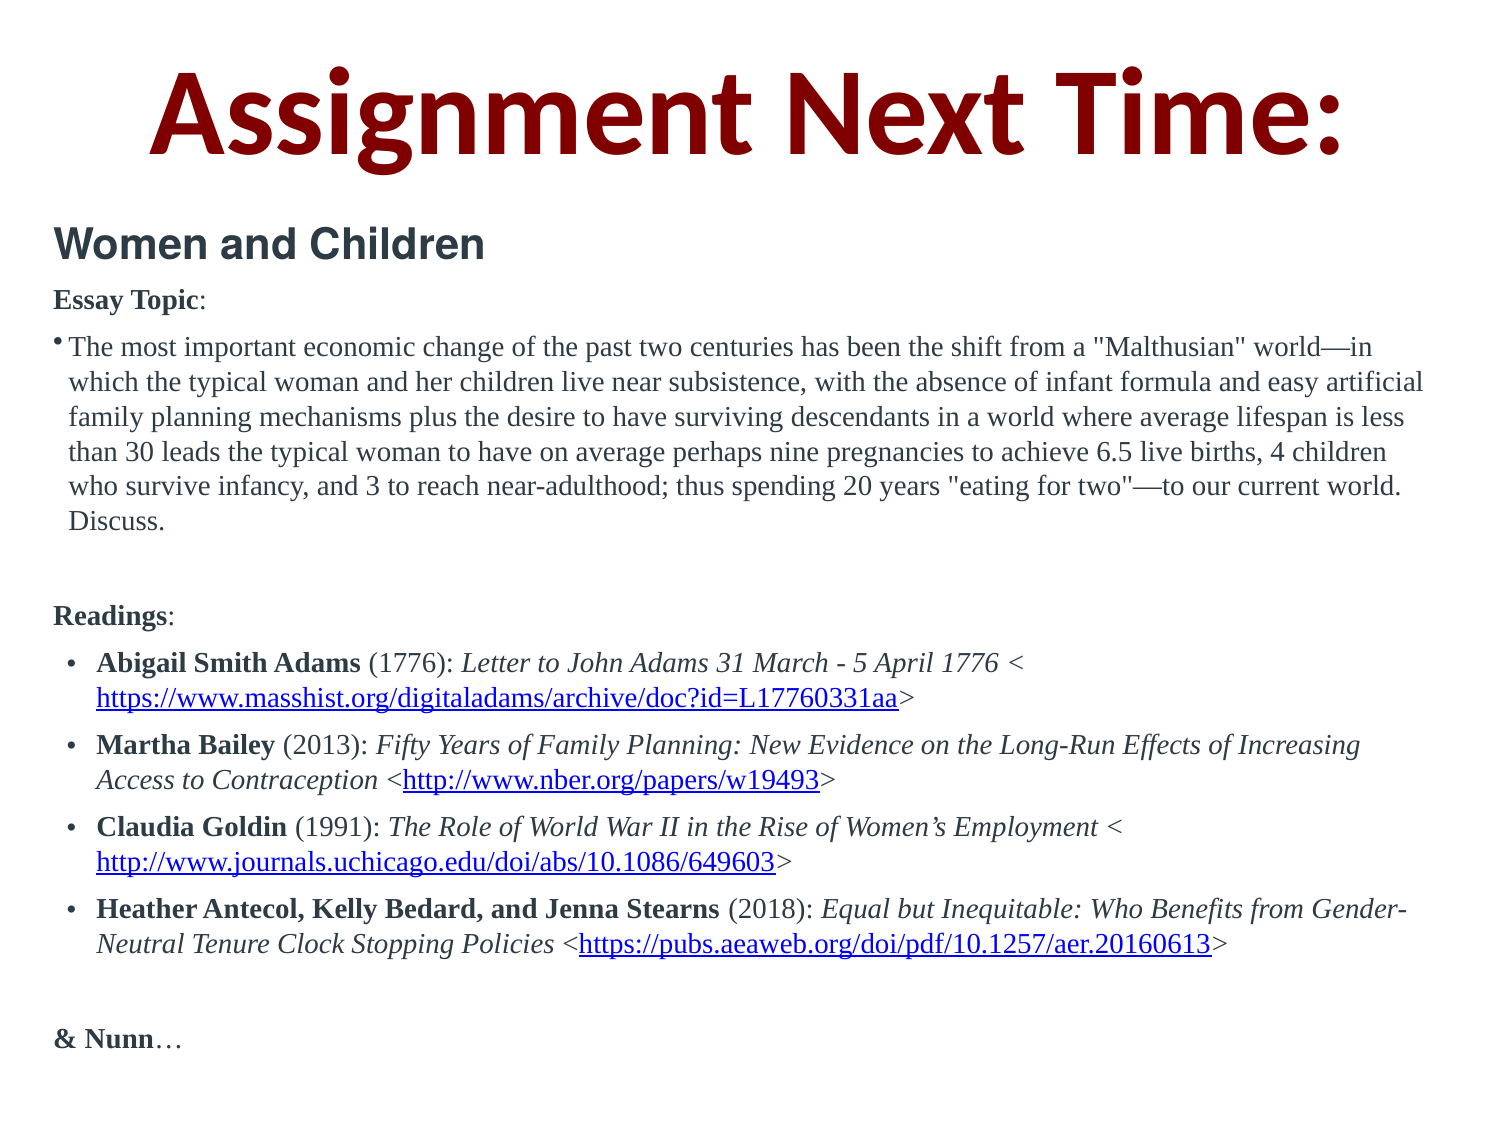

Assignment Next Time:
Women and Children
Essay Topic:
The most important economic change of the past two centuries has been the shift from a "Malthusian" world—in which the typical woman and her children live near subsistence, with the absence of infant formula and easy artificial family planning mechanisms plus the desire to have surviving descendants in a world where average lifespan is less than 30 leads the typical woman to have on average perhaps nine pregnancies to achieve 6.5 live births, 4 children who survive infancy, and 3 to reach near-adulthood; thus spending 20 years "eating for two"—to our current world. Discuss.

Readings:
Abigail Smith Adams (1776): Letter to John Adams 31 March - 5 April 1776 <https://www.masshist.org/digitaladams/archive/doc?id=L17760331aa>
Martha Bailey (2013): Fifty Years of Family Planning: New Evidence on the Long-Run Effects of Increasing Access to Contraception <http://www.nber.org/papers/w19493>
Claudia Goldin (1991): The Role of World War II in the Rise of Women’s Employment <http://www.journals.uchicago.edu/doi/abs/10.1086/649603>
Heather Antecol, Kelly Bedard, and Jenna Stearns (2018): Equal but Inequitable: Who Benefits from Gender-Neutral Tenure Clock Stopping Policies <https://pubs.aeaweb.org/doi/pdf/10.1257/aer.20160613>

& Nunn…